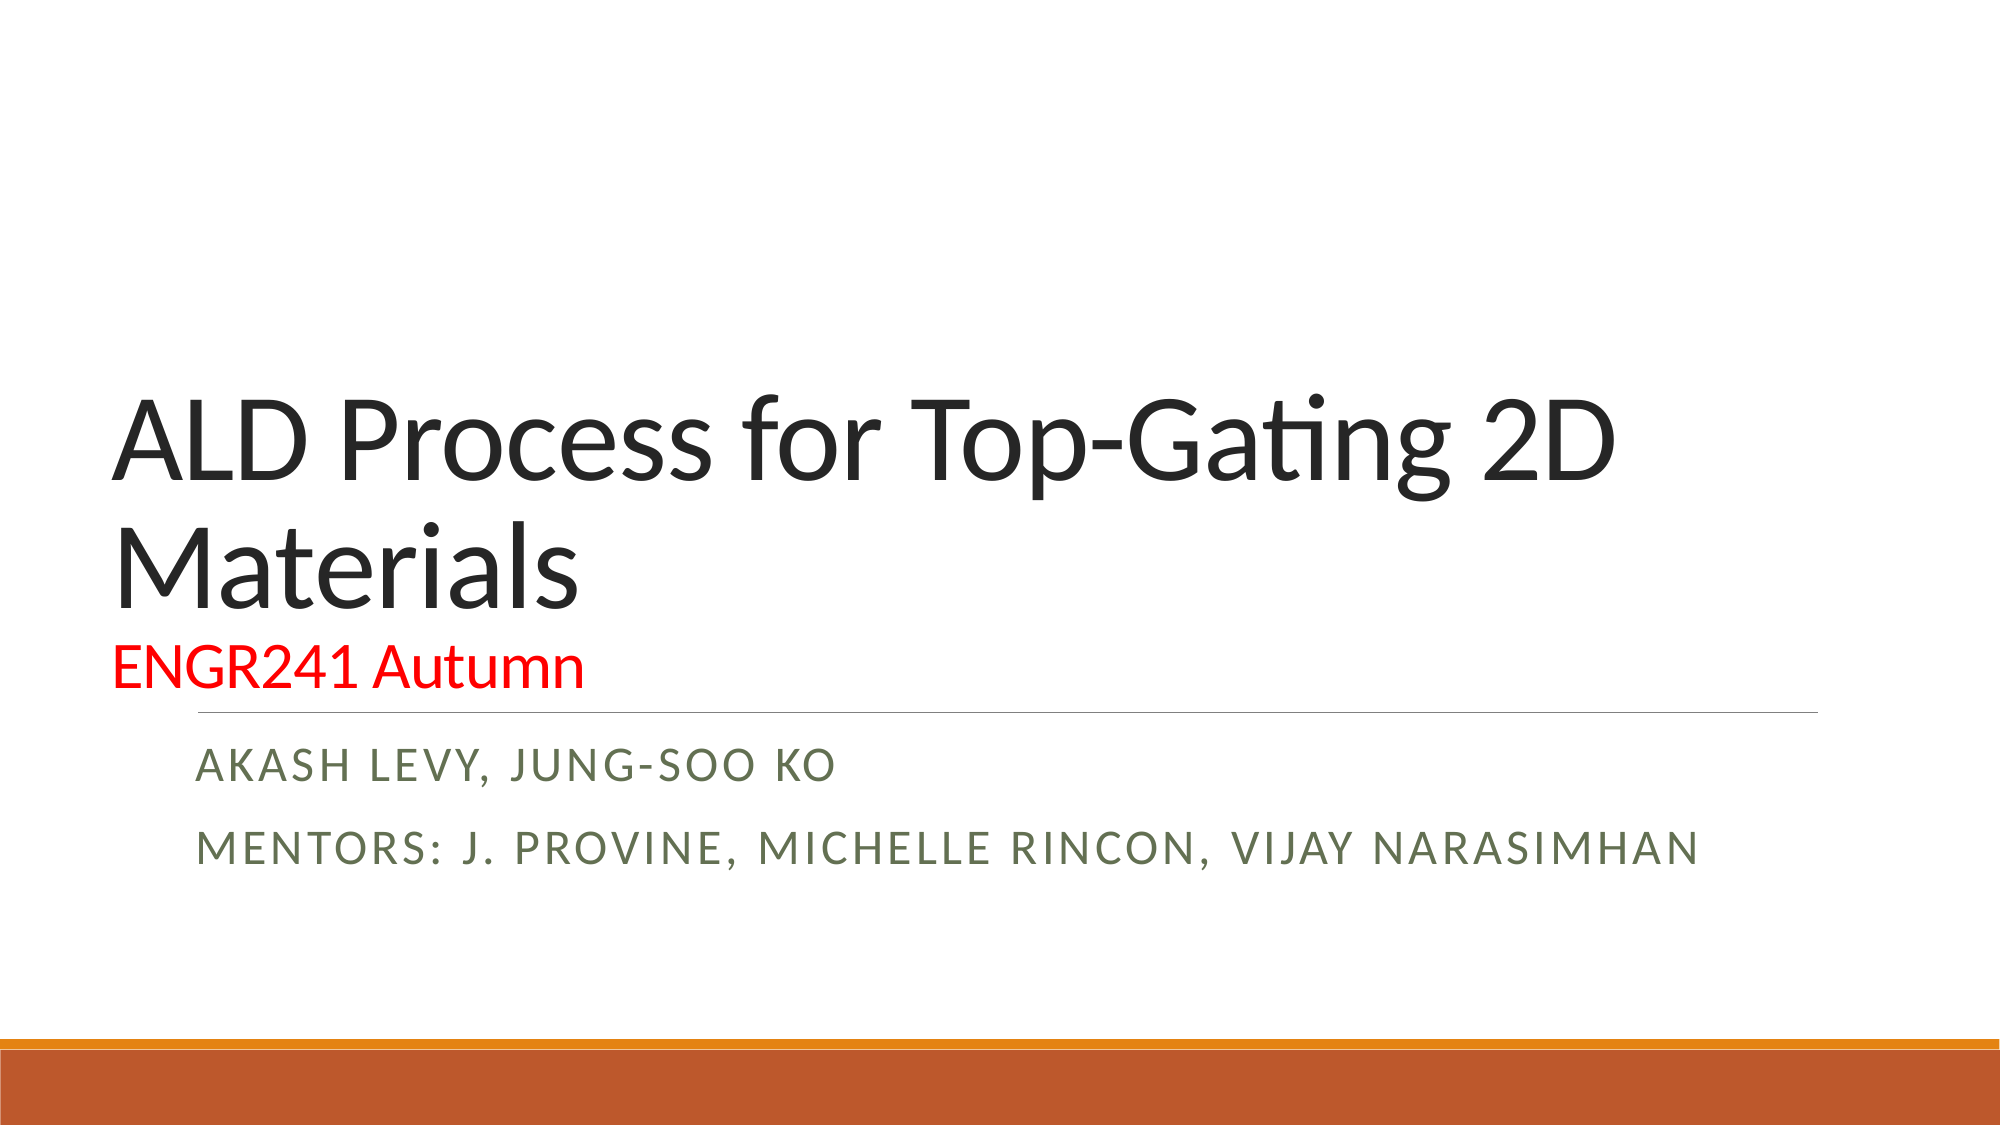

# ALD Process for Top-Gating 2D Materials ENGR241 Autumn
Akash Levy, Jung-Soo Ko
Mentors: J. Provine, Michelle Rincon, Vijay Narasimhan